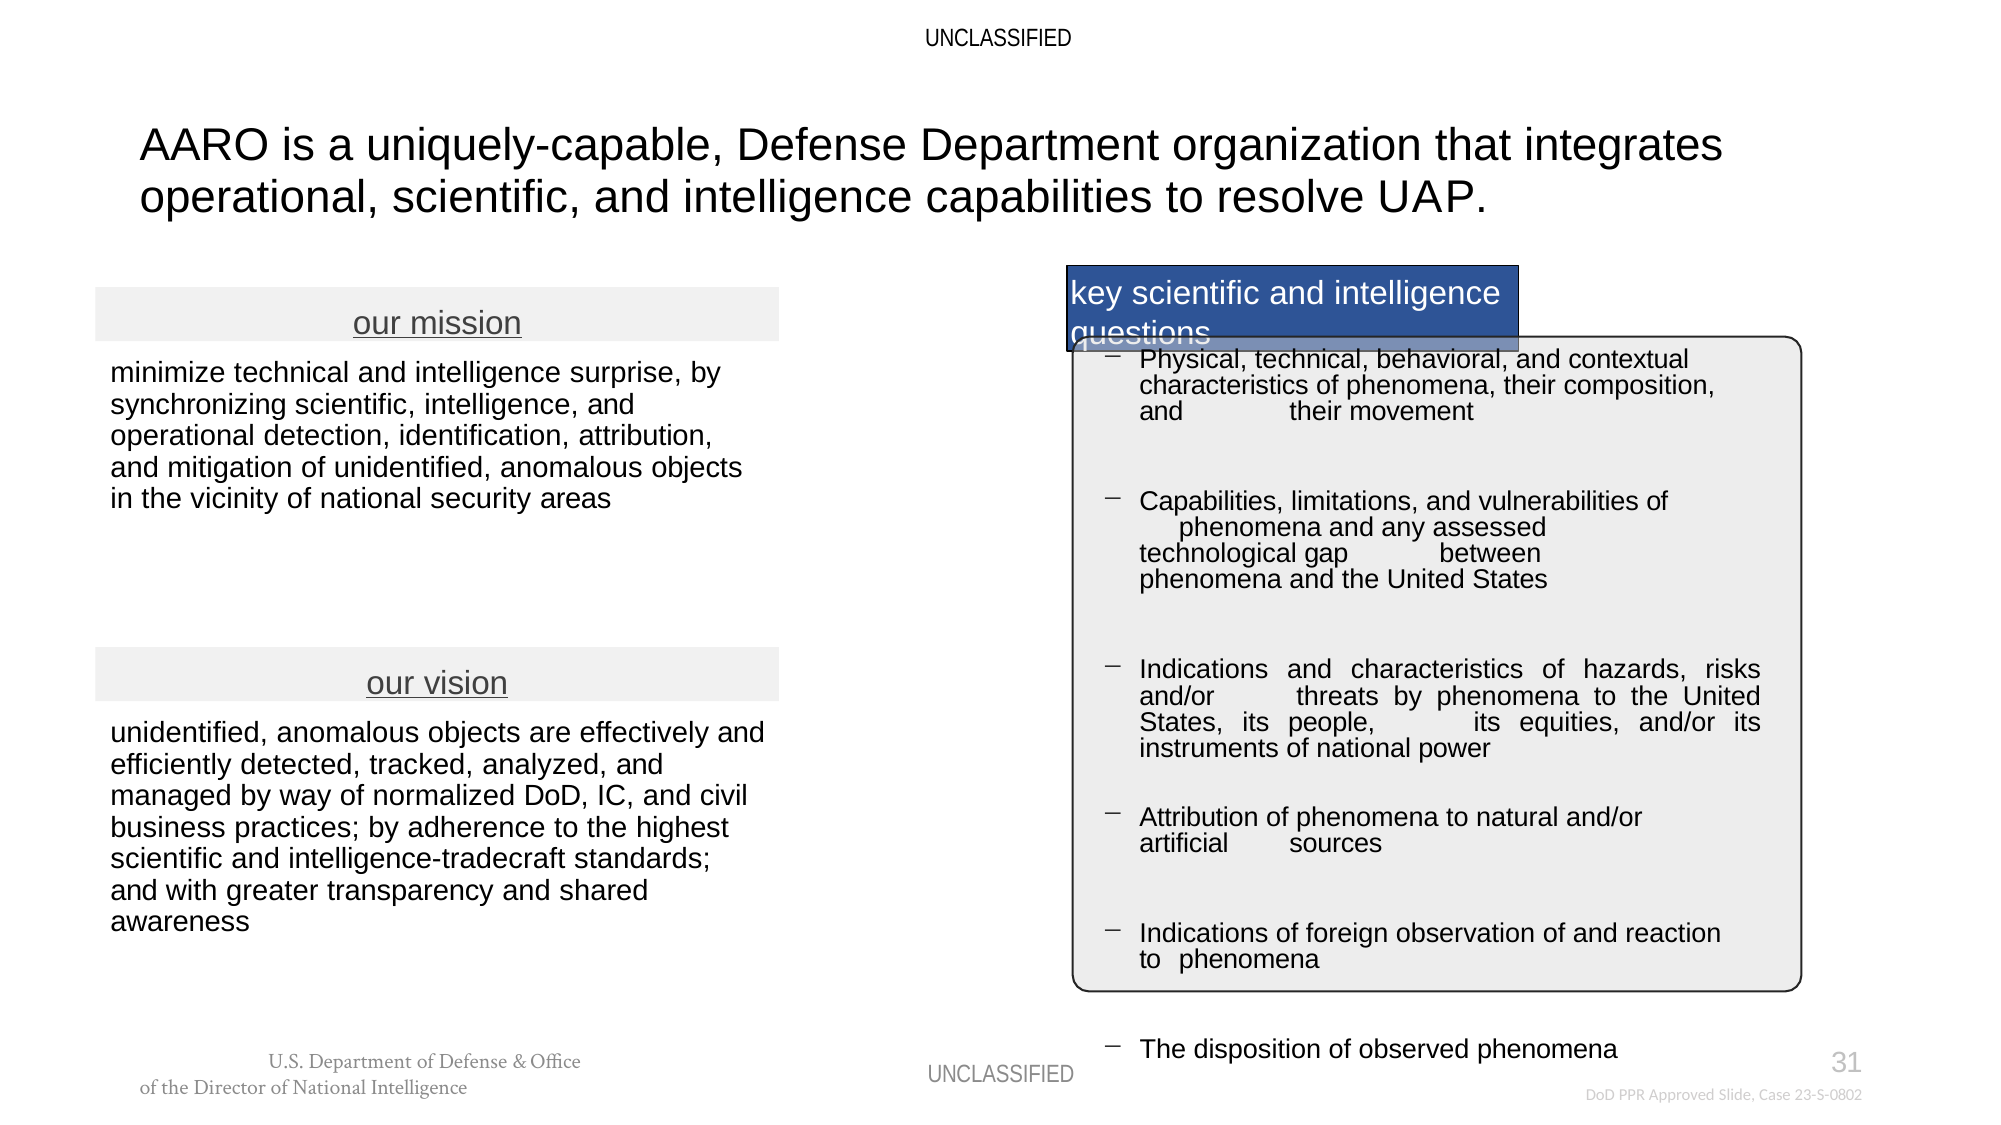

UNCLASSIFIED
# AARO is a uniquely-capable, Defense Department organization that integrates
operational, scientific, and intelligence capabilities to resolve UAP.
key scientific and intelligence questions
our mission

Physical, technical, behavioral, and contextual 	characteristics of phenomena, their composition, and 	their movement

Capabilities, limitations, and vulnerabilities of 	phenomena and any assessed technological gap 	between phenomena and the United States

Indications and characteristics of hazards, risks and/or 	threats by phenomena to the United States, its people, 	its equities, and/or its instruments of national power

Attribution of phenomena to natural and/or artificial 	sources

Indications of foreign observation of and reaction to 	phenomena

The disposition of observed phenomena
minimize technical and intelligence surprise, by synchronizing scientific, intelligence, and operational detection, identification, attribution, and mitigation of unidentified, anomalous objects in the vicinity of national security areas
our vision
unidentified, anomalous objects are effectively and efficiently detected, tracked, analyzed, and managed by way of normalized DoD, IC, and civil business practices; by adherence to the highest scientific and intelligence-tradecraft standards; and with greater transparency and shared awareness
U.S. Department of Defense & Office of the Director of National Intelligence
UNCLASSIFIED
31
DoD PPR Approved Slide, Case 23-S-0802